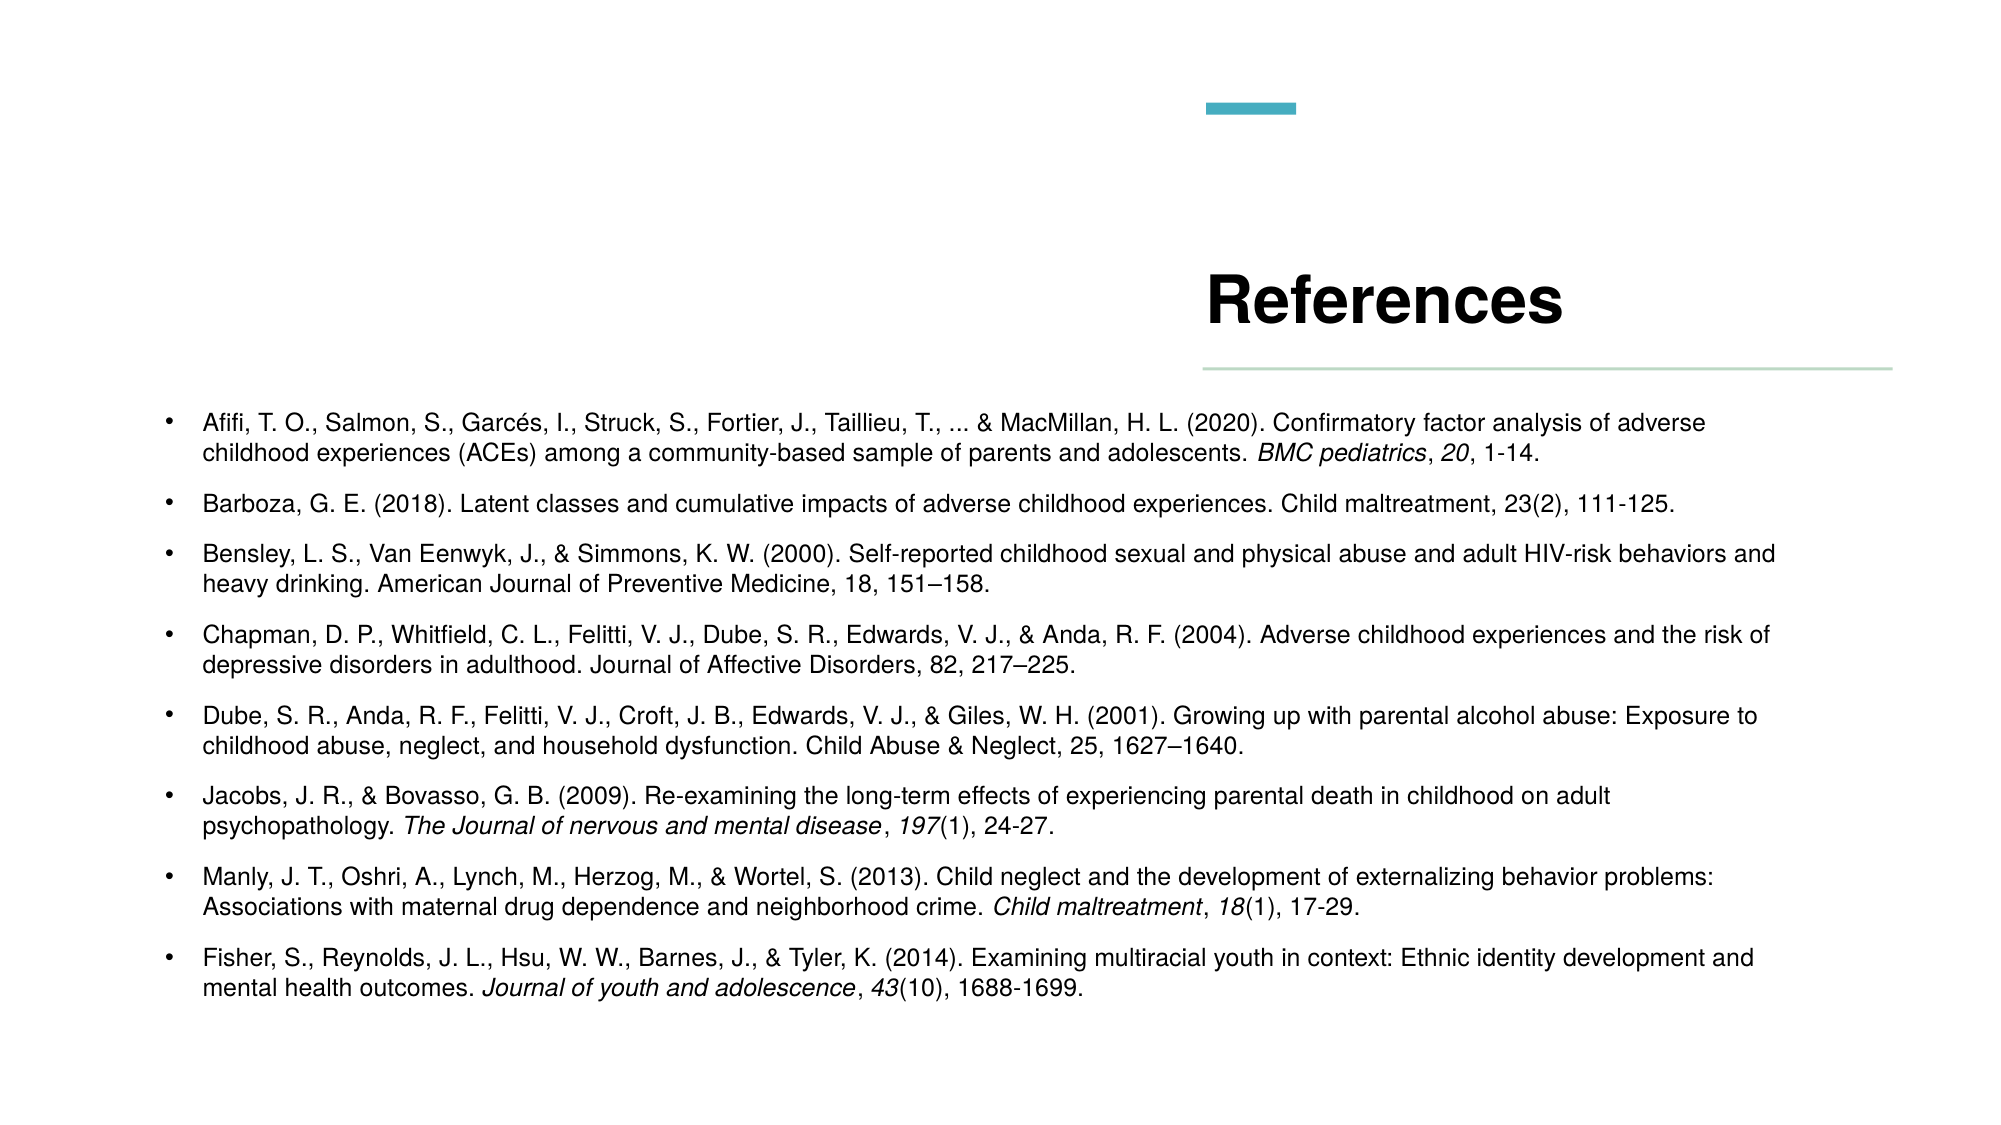

# References

Afifi, T. O., Salmon, S., Garcés, I., Struck, S., Fortier, J., Taillieu, T., ... & MacMillan, H. L. (2020). Confirmatory factor analysis of adverse childhood experiences (ACEs) among a community-based sample of parents and adolescents. BMC pediatrics, 20, 1-14.
Barboza, G. E. (2018). Latent classes and cumulative impacts of adverse childhood experiences. Child maltreatment, 23(2), 111-125.
Bensley, L. S., Van Eenwyk, J., & Simmons, K. W. (2000). Self-reported childhood sexual and physical abuse and adult HIV-risk behaviors and heavy drinking. American Journal of Preventive Medicine, 18, 151–158.
Chapman, D. P., Whitfield, C. L., Felitti, V. J., Dube, S. R., Edwards, V. J., & Anda, R. F. (2004). Adverse childhood experiences and the risk of depressive disorders in adulthood. Journal of Affective Disorders, 82, 217–225.
Dube, S. R., Anda, R. F., Felitti, V. J., Croft, J. B., Edwards, V. J., & Giles, W. H. (2001). Growing up with parental alcohol abuse: Exposure to childhood abuse, neglect, and household dysfunction. Child Abuse & Neglect, 25, 1627–1640.
Jacobs, J. R., & Bovasso, G. B. (2009). Re-examining the long-term effects of experiencing parental death in childhood on adult psychopathology. The Journal of nervous and mental disease, 197(1), 24-27.
Manly, J. T., Oshri, A., Lynch, M., Herzog, M., & Wortel, S. (2013). Child neglect and the development of externalizing behavior problems: Associations with maternal drug dependence and neighborhood crime. Child maltreatment, 18(1), 17-29.
Fisher, S., Reynolds, J. L., Hsu, W. W., Barnes, J., & Tyler, K. (2014). Examining multiracial youth in context: Ethnic identity development and mental health outcomes. Journal of youth and adolescence, 43(10), 1688-1699.